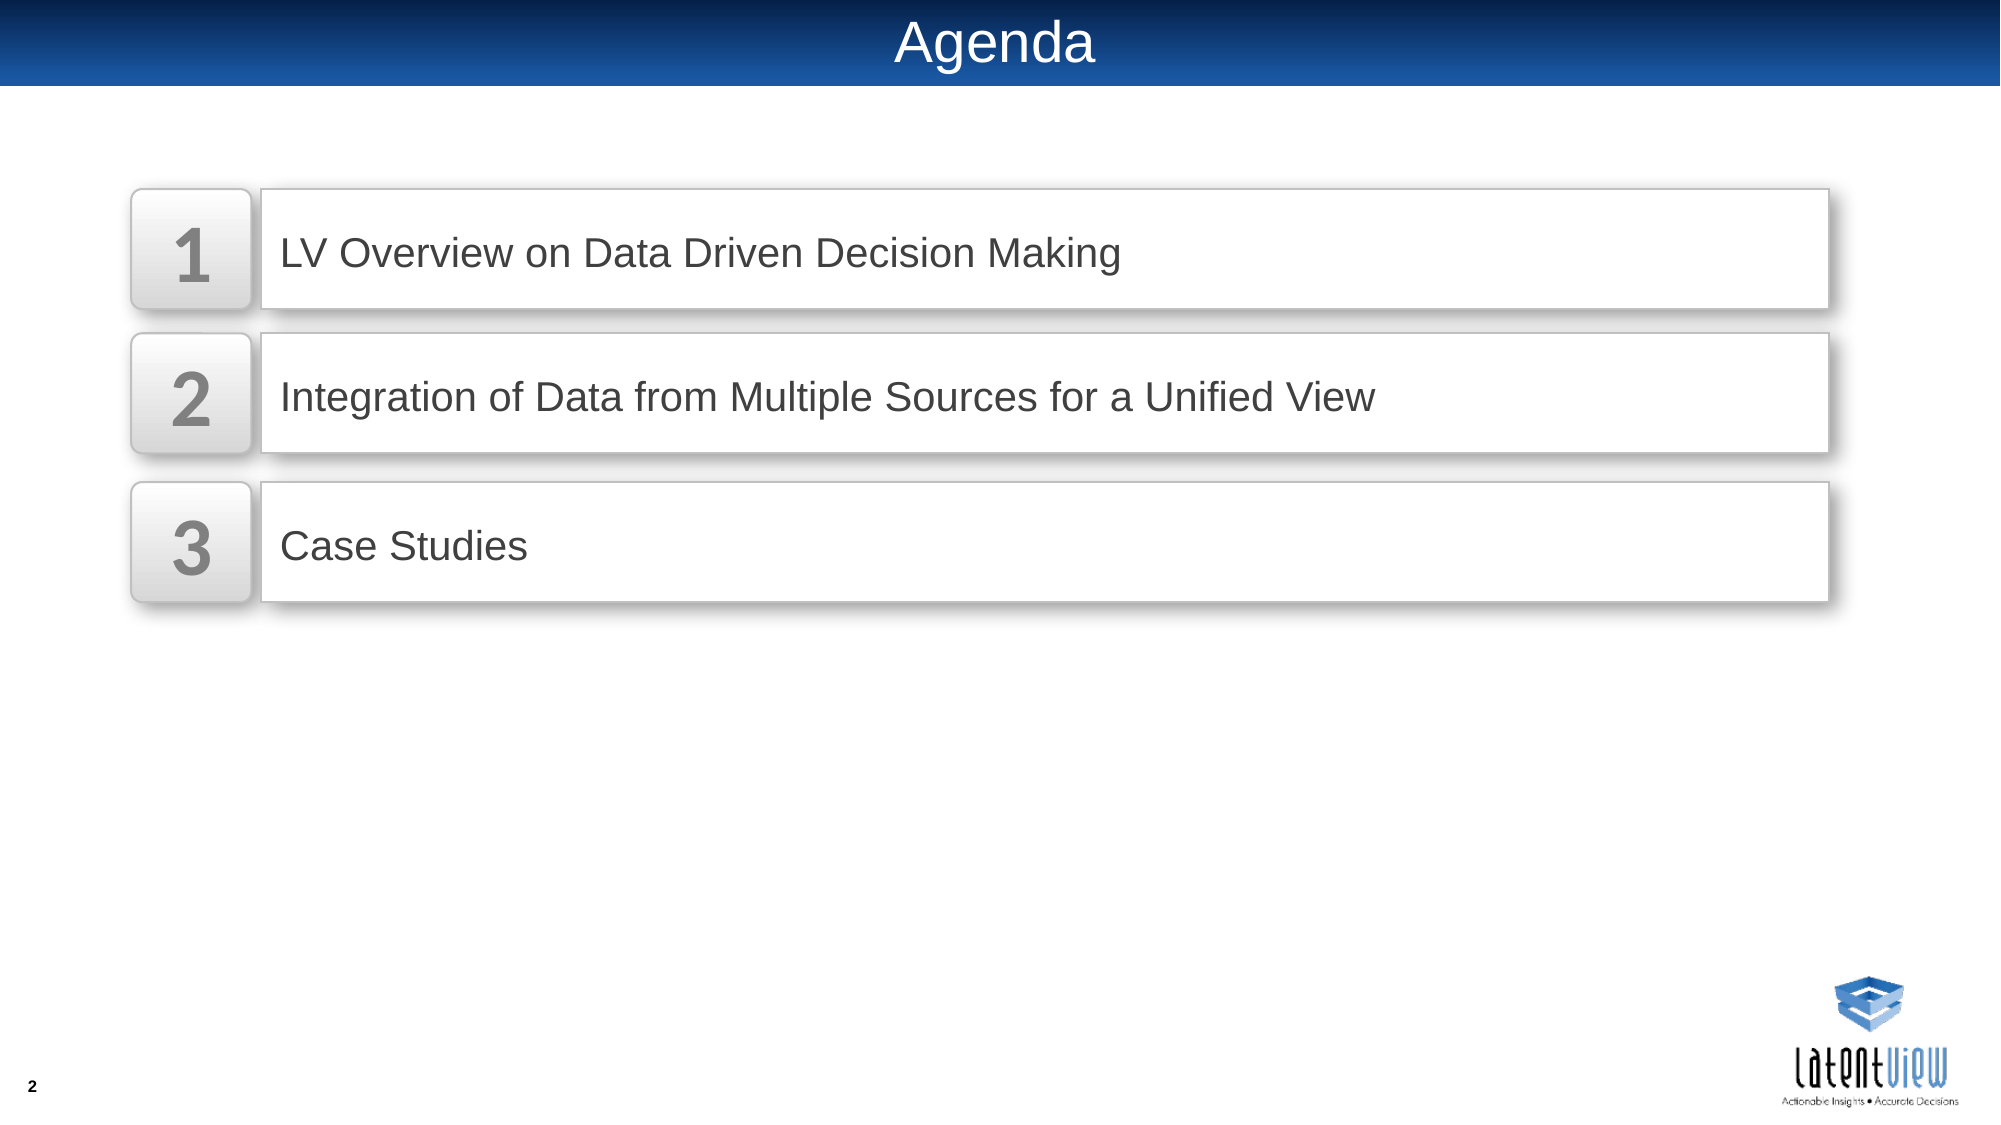

# Agenda
1

LV Overview on Data Driven Decision Making
2

Integration of Data from Multiple Sources for a Unified View
3

Case Studies